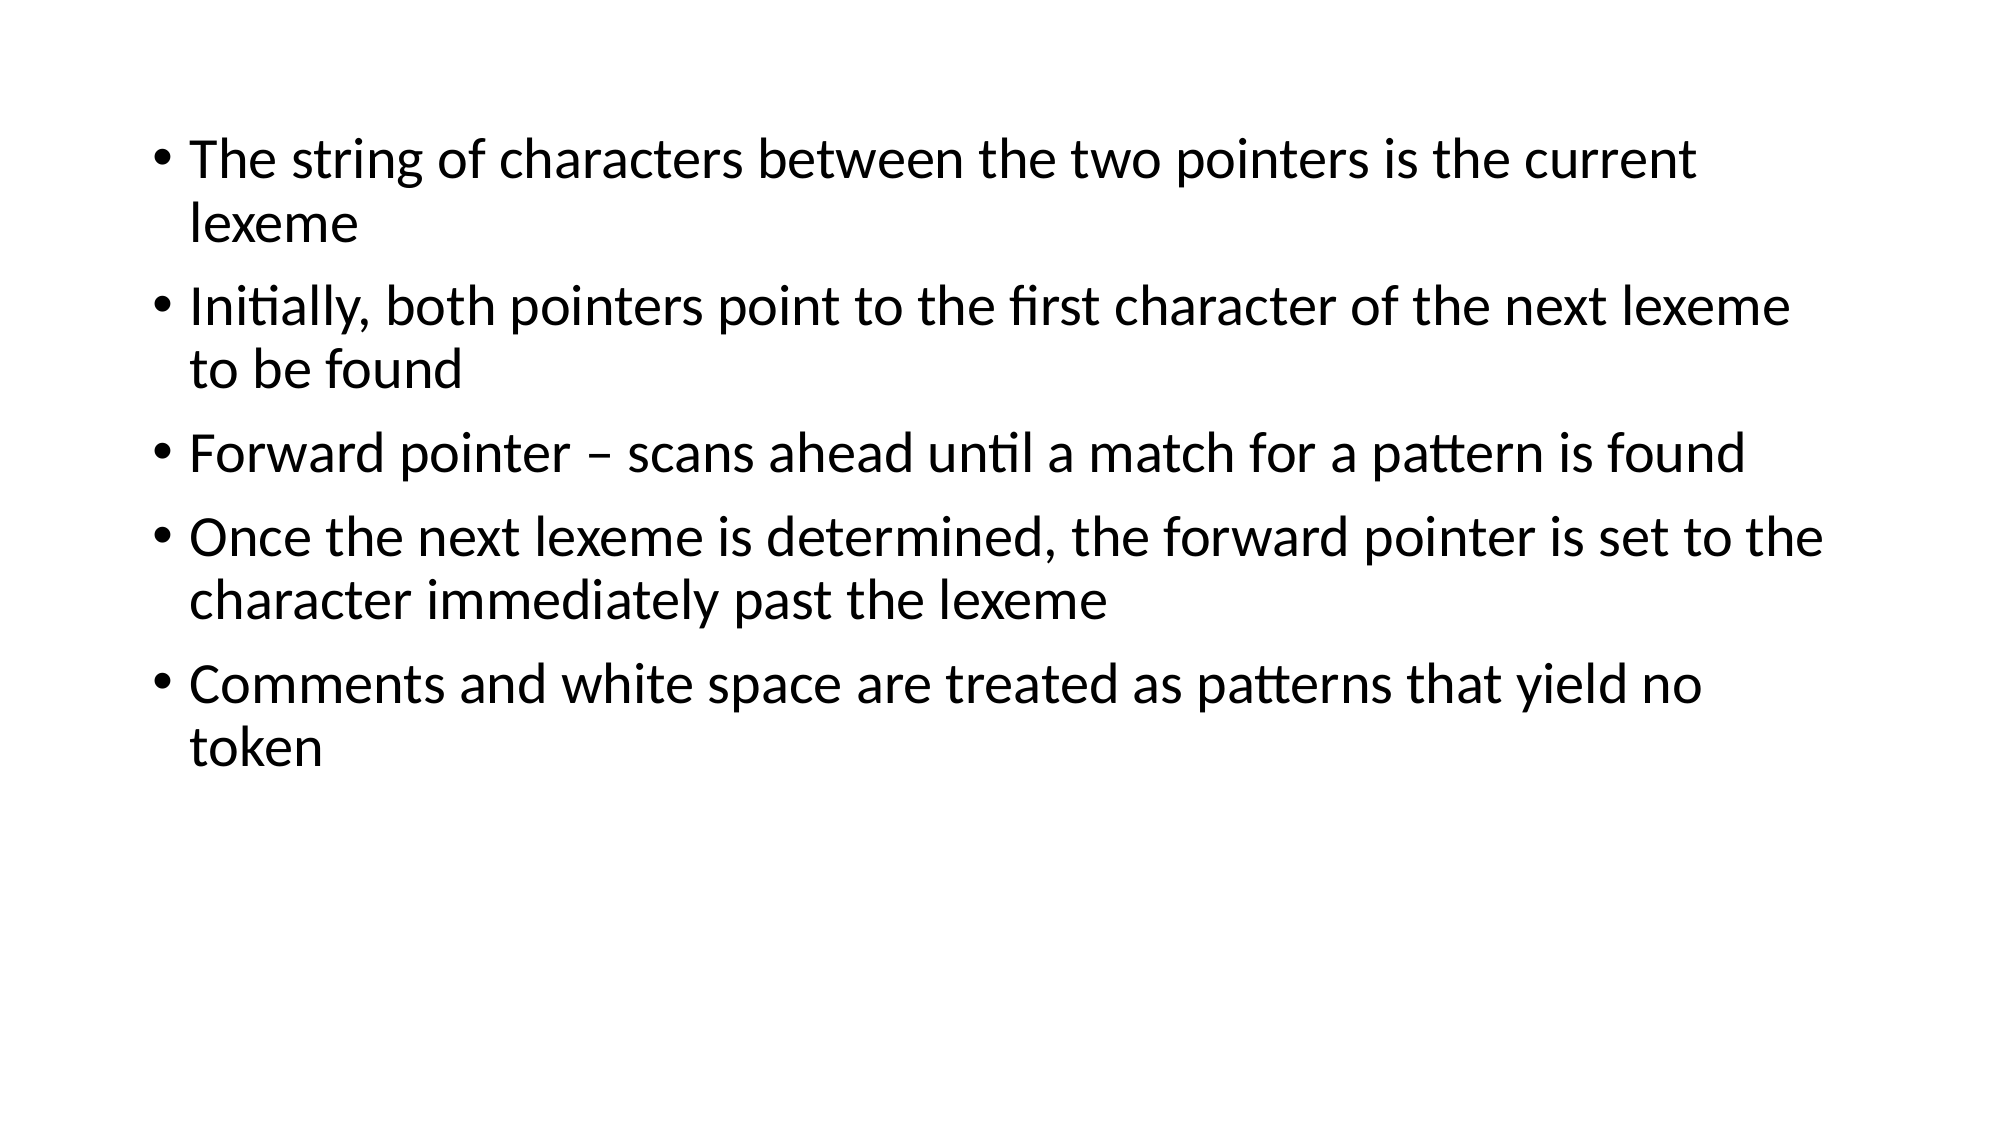

The string of characters between the two pointers is the current lexeme
Initially, both pointers point to the first character of the next lexeme to be found
Forward pointer – scans ahead until a match for a pattern is found
Once the next lexeme is determined, the forward pointer is set to the character immediately past the lexeme
Comments and white space are treated as patterns that yield no token